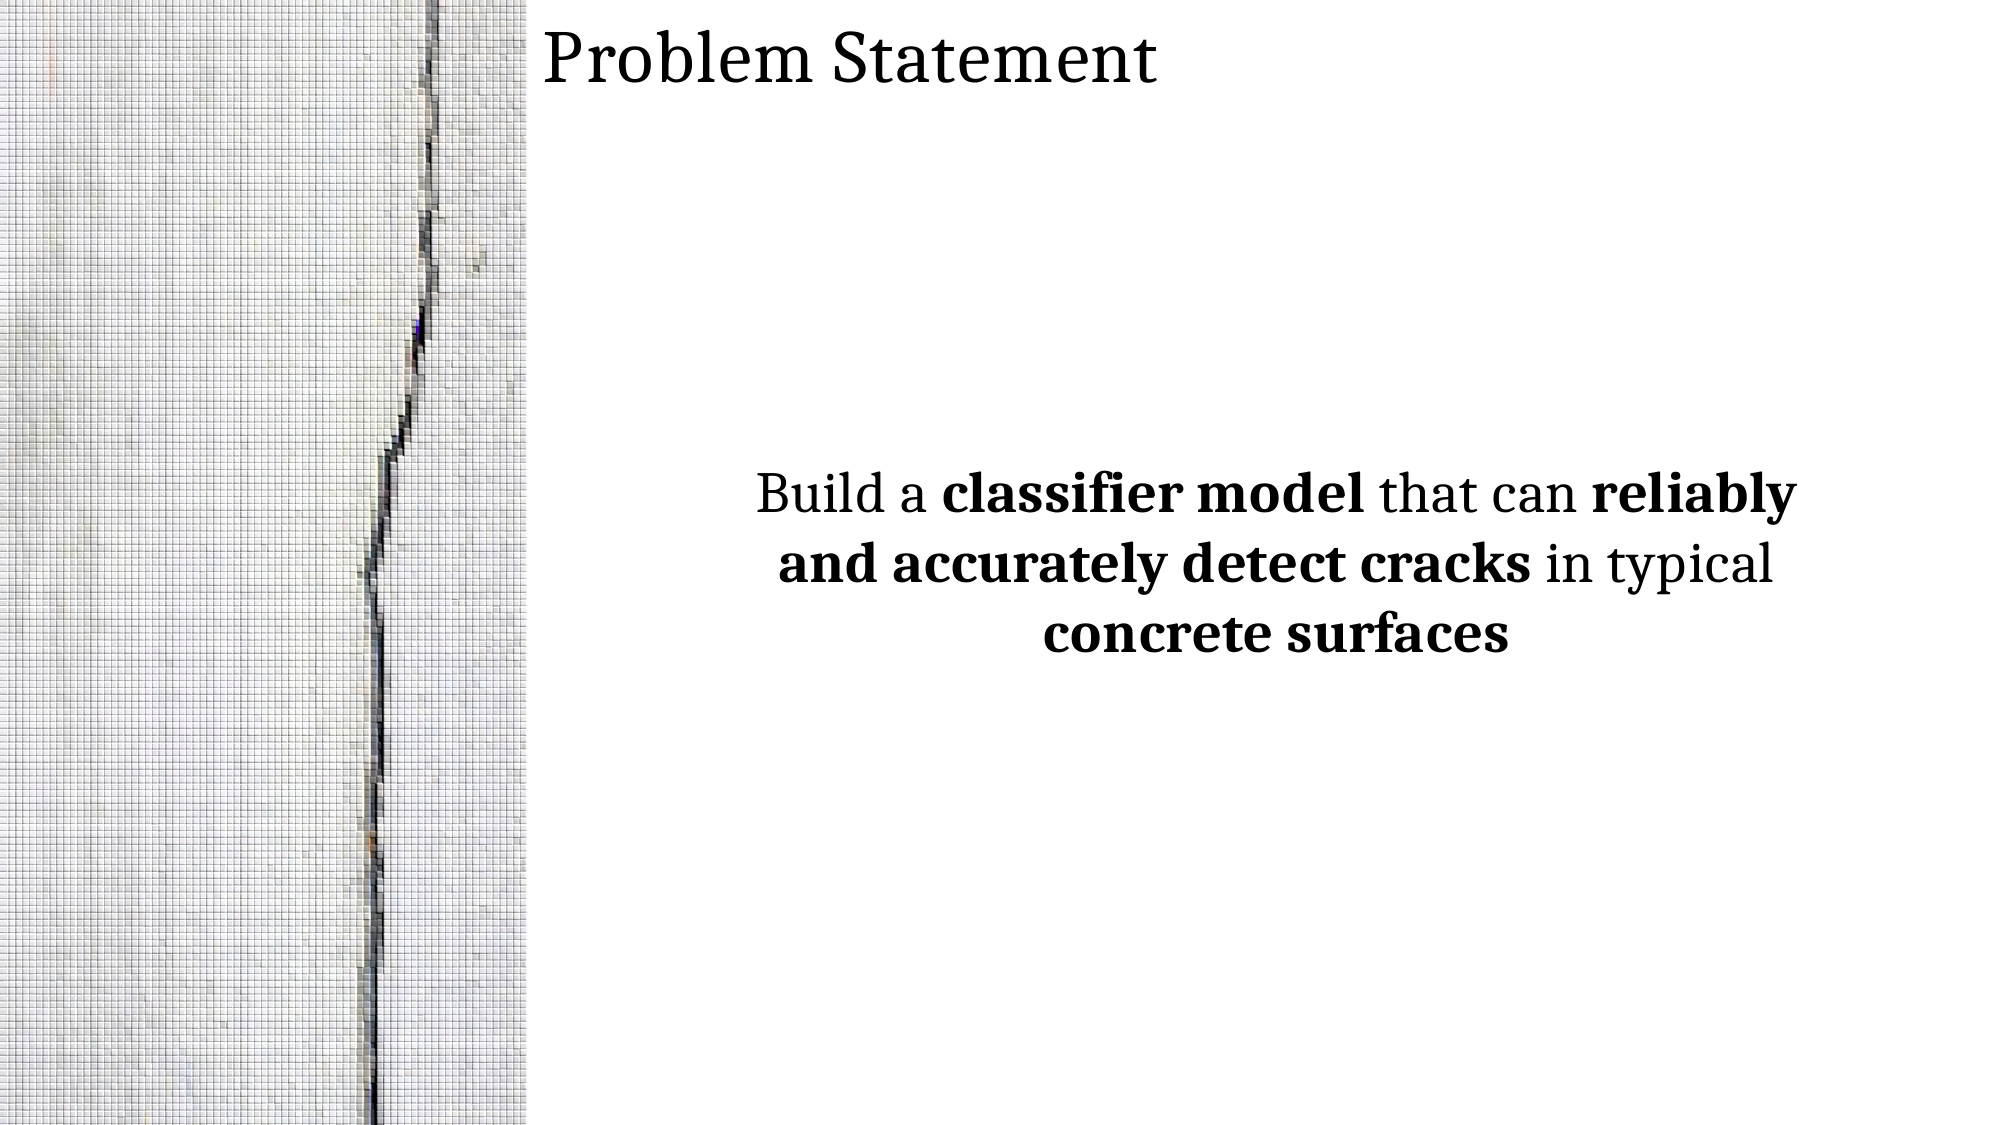

Problem Statement
Build a classifier model that can reliably and accurately detect cracks in typical concrete surfaces